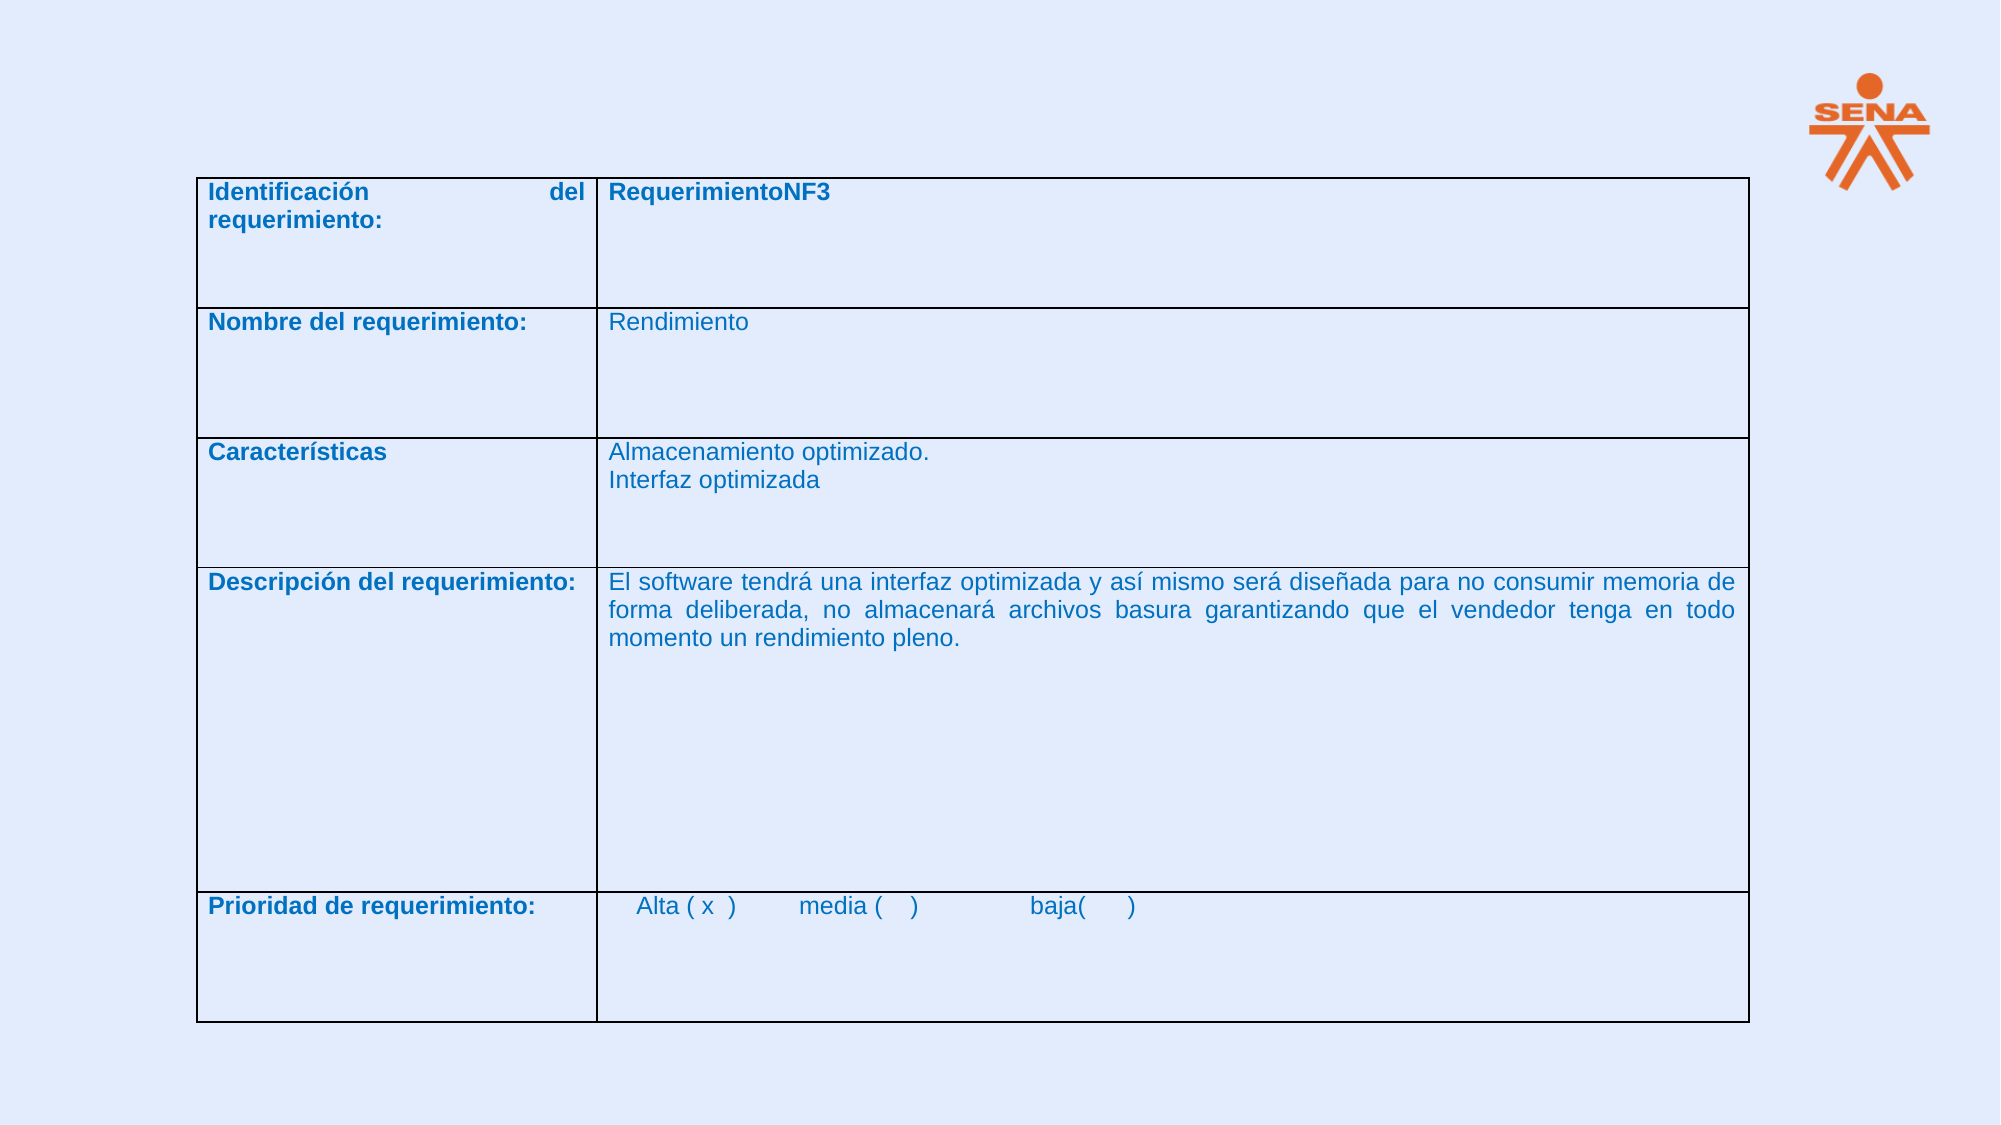

| Identificación del requerimiento: | RequerimientoNF3 |
| --- | --- |
| Nombre del requerimiento: | Rendimiento |
| Características | Almacenamiento optimizado. Interfaz optimizada |
| Descripción del requerimiento: | El software tendrá una interfaz optimizada y así mismo será diseñada para no consumir memoria de forma deliberada, no almacenará archivos basura garantizando que el vendedor tenga en todo momento un rendimiento pleno. |
| Prioridad de requerimiento: | Alta ( x ) media ( ) baja( ) |